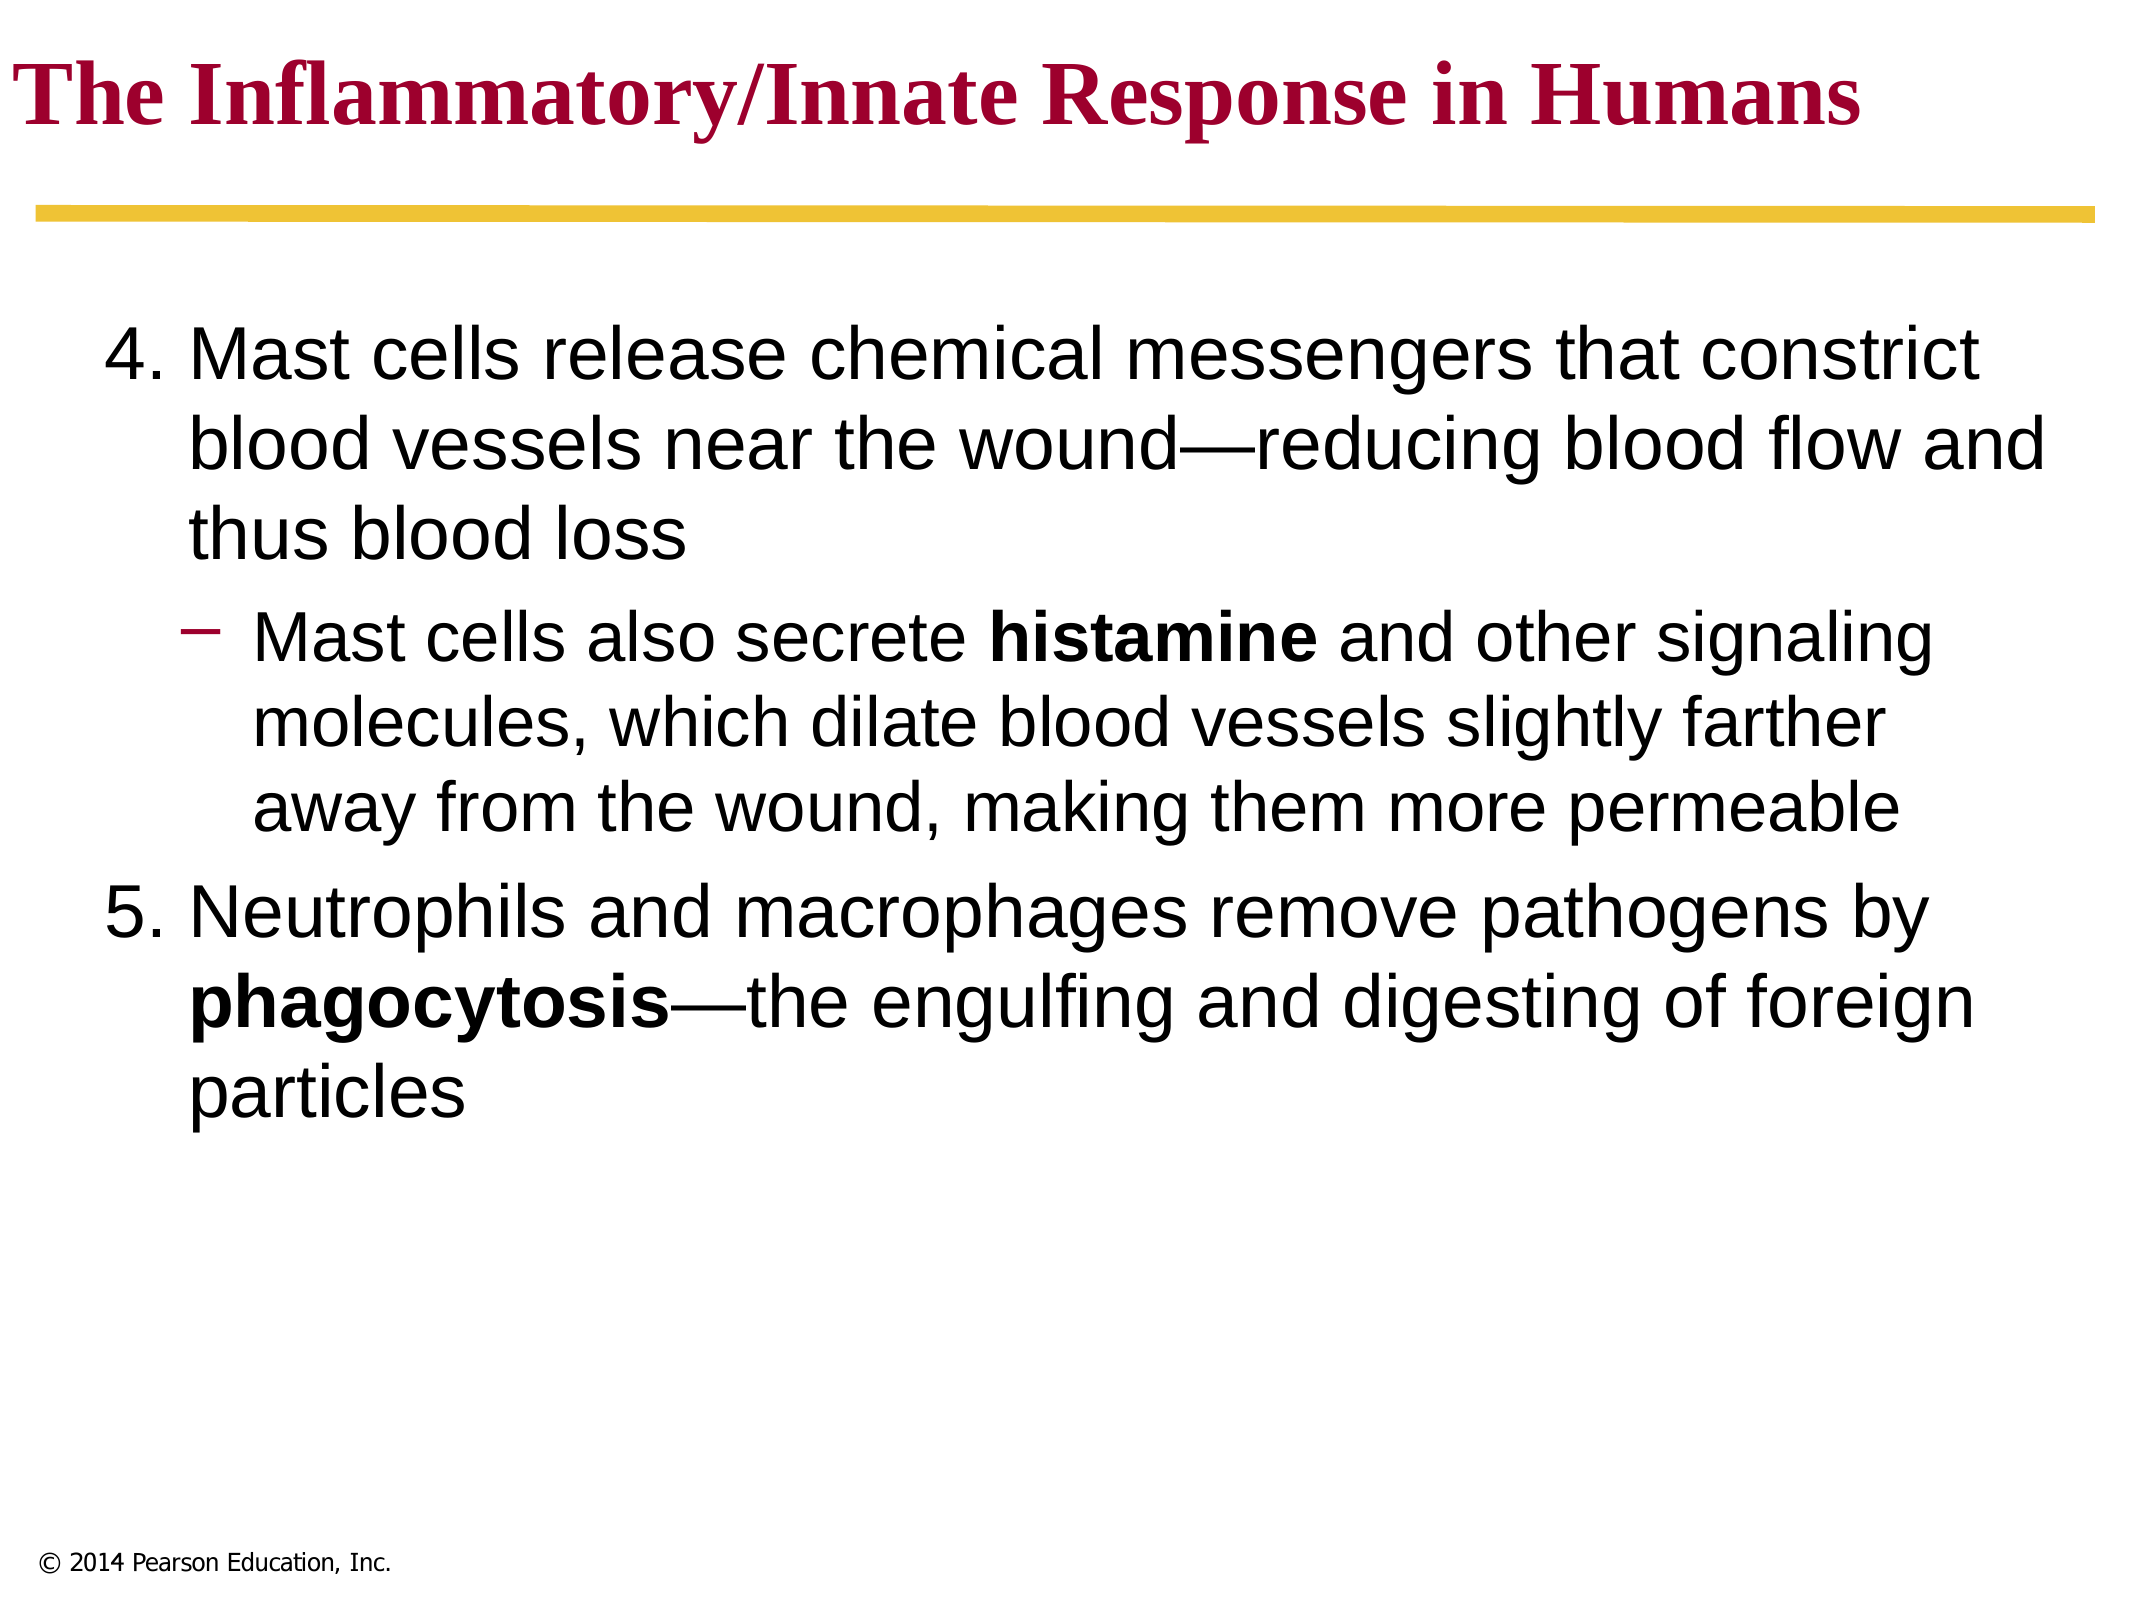

The Inflammatory/Innate Response in Humans

Mast cells release chemical messengers that constrict blood vessels near the wound—reducing blood flow and thus blood loss
Mast cells also secrete histamine and other signaling molecules, which dilate blood vessels slightly farther away from the wound, making them more permeable
Neutrophils and macrophages remove pathogens by phagocytosis—the engulfing and digesting of foreign particles